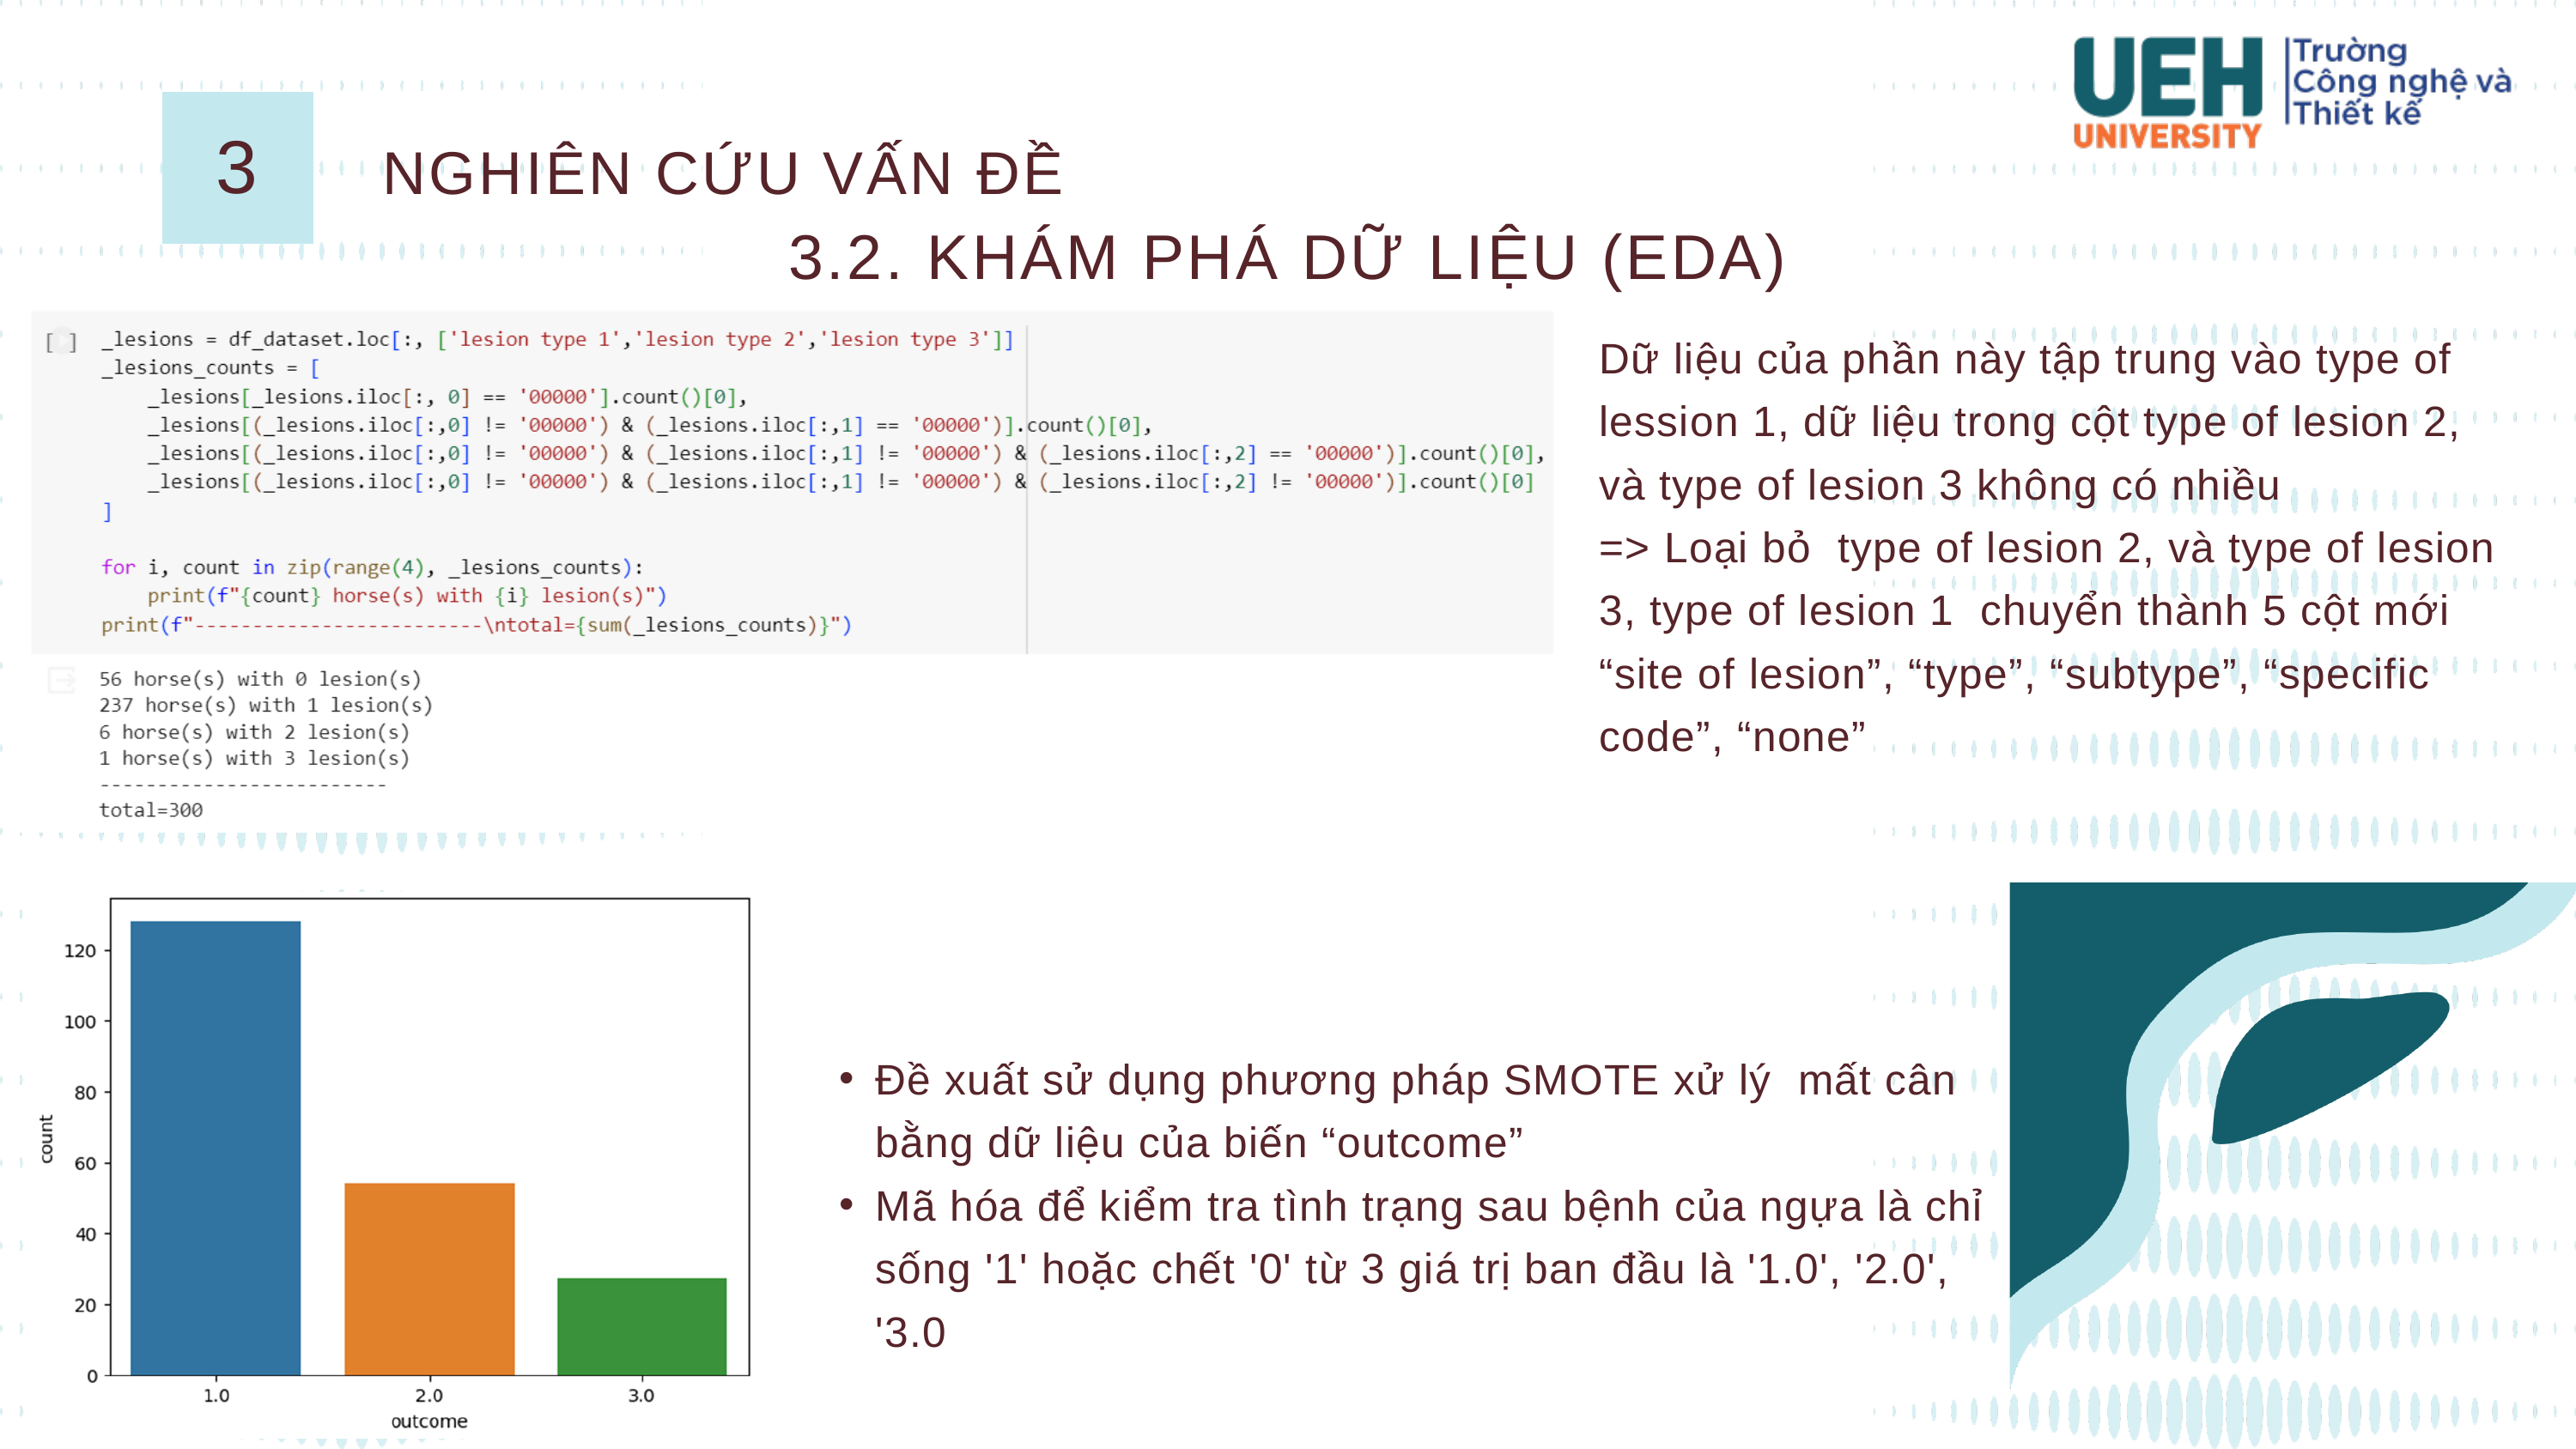

NGHIÊN CỨU VẤN ĐỀ
3
3.2. KHÁM PHÁ DỮ LIỆU (EDA)

Dữ liệu của phần này tập trung vào type of lession 1, dữ liệu trong cột type of lesion 2, và type of lesion 3 không có nhiều
=> Loại bỏ  type of lesion 2, và type of lesion 3, type of lesion 1  chuyển thành 5 cột mới “site of lesion”, “type”, “subtype”, “specific code”, “none”

Đề xuất sử dụng phương pháp SMOTE xử lý  mất cân bằng dữ liệu của biến “outcome”
Mã hóa để kiểm tra tình trạng sau bệnh của ngựa là chỉ sống '1' hoặc chết '0' từ 3 giá trị ban đầu là '1.0', '2.0', '3.0